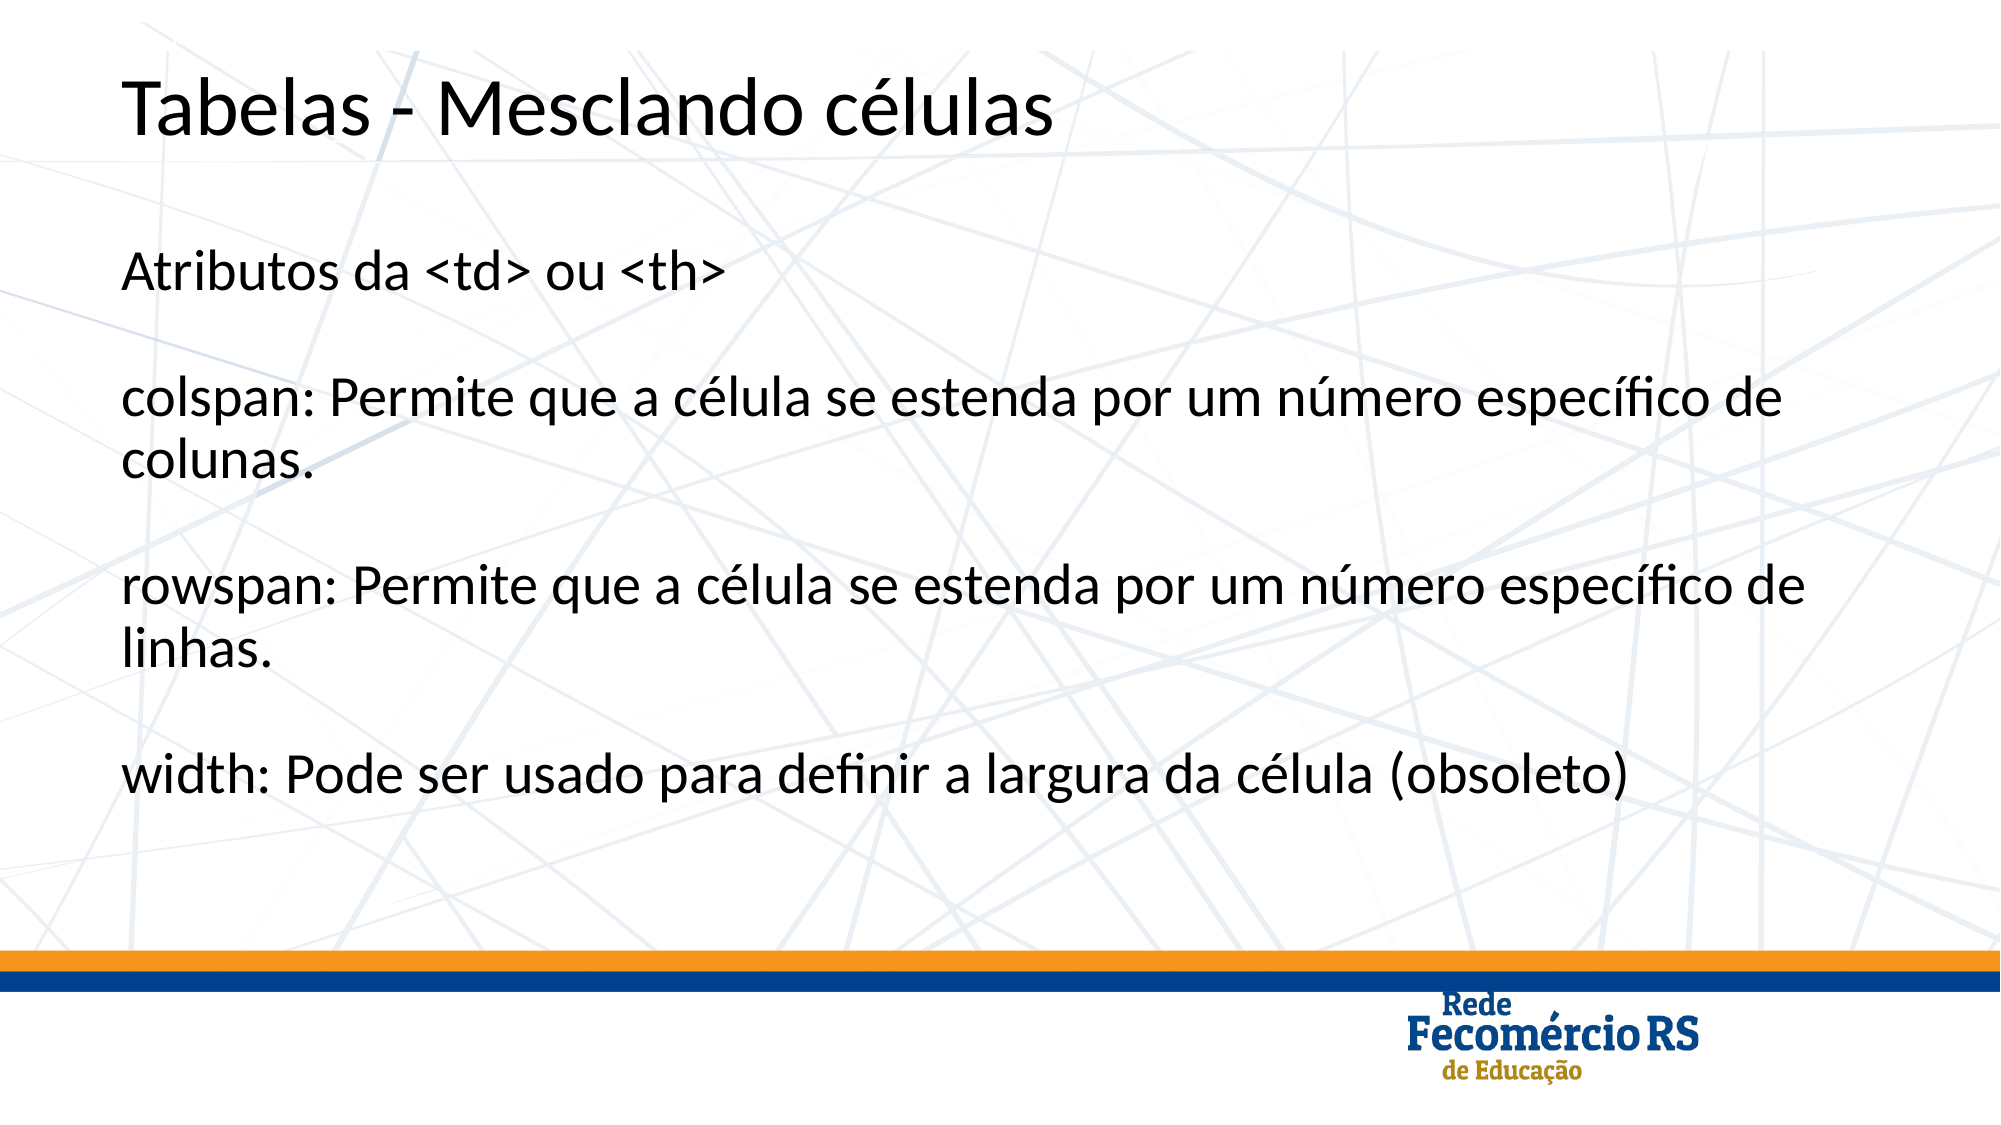

Tabelas - Mesclando células
Atributos da <td> ou <th>

colspan: Permite que a célula se estenda por um número específico de colunas.

rowspan: Permite que a célula se estenda por um número específico de linhas.

width: Pode ser usado para definir a largura da célula (obsoleto)